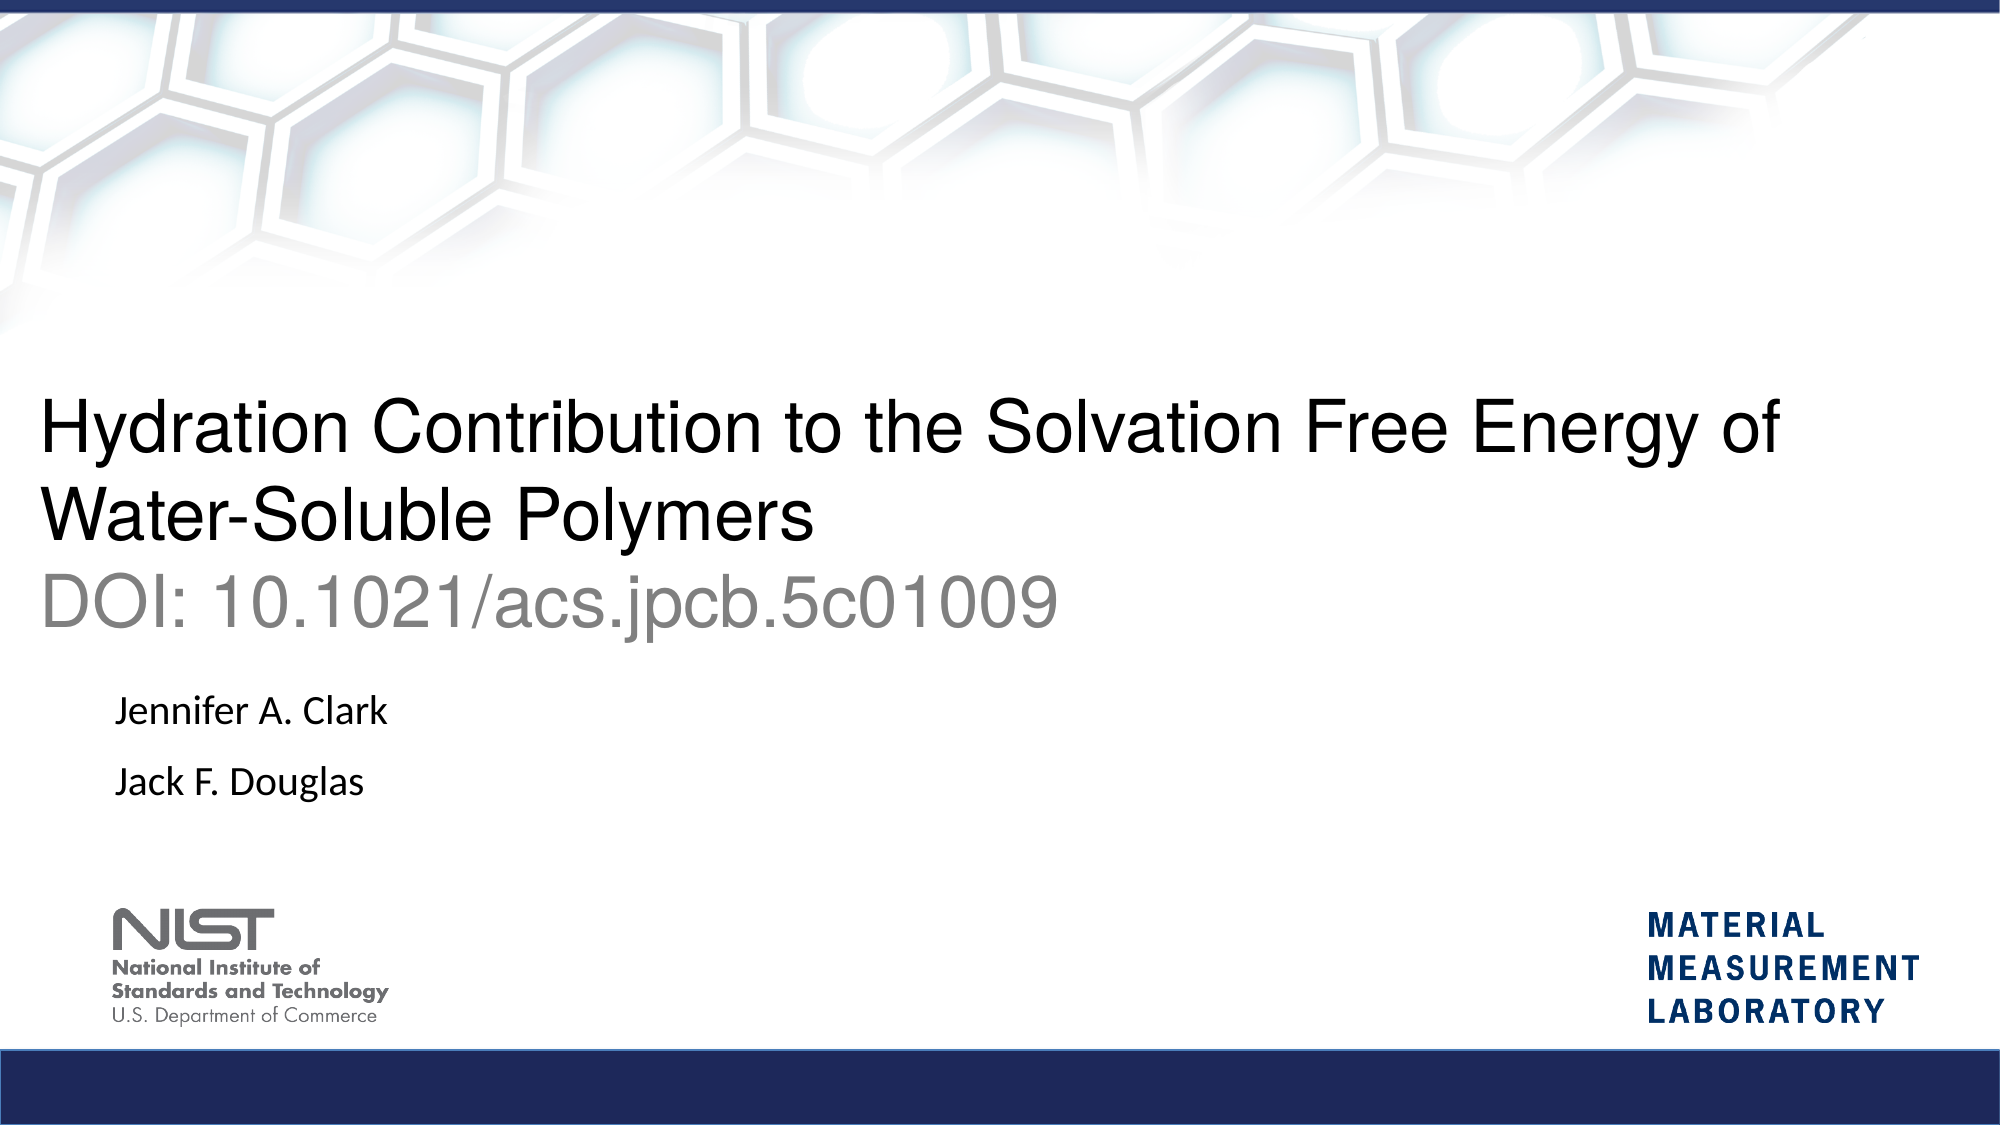

Hydration Contribution to the Solvation Free Energy of Water-Soluble Polymers
DOI: 10.1021/acs.jpcb.5c01009
Jennifer A. Clark
Jack F. Douglas